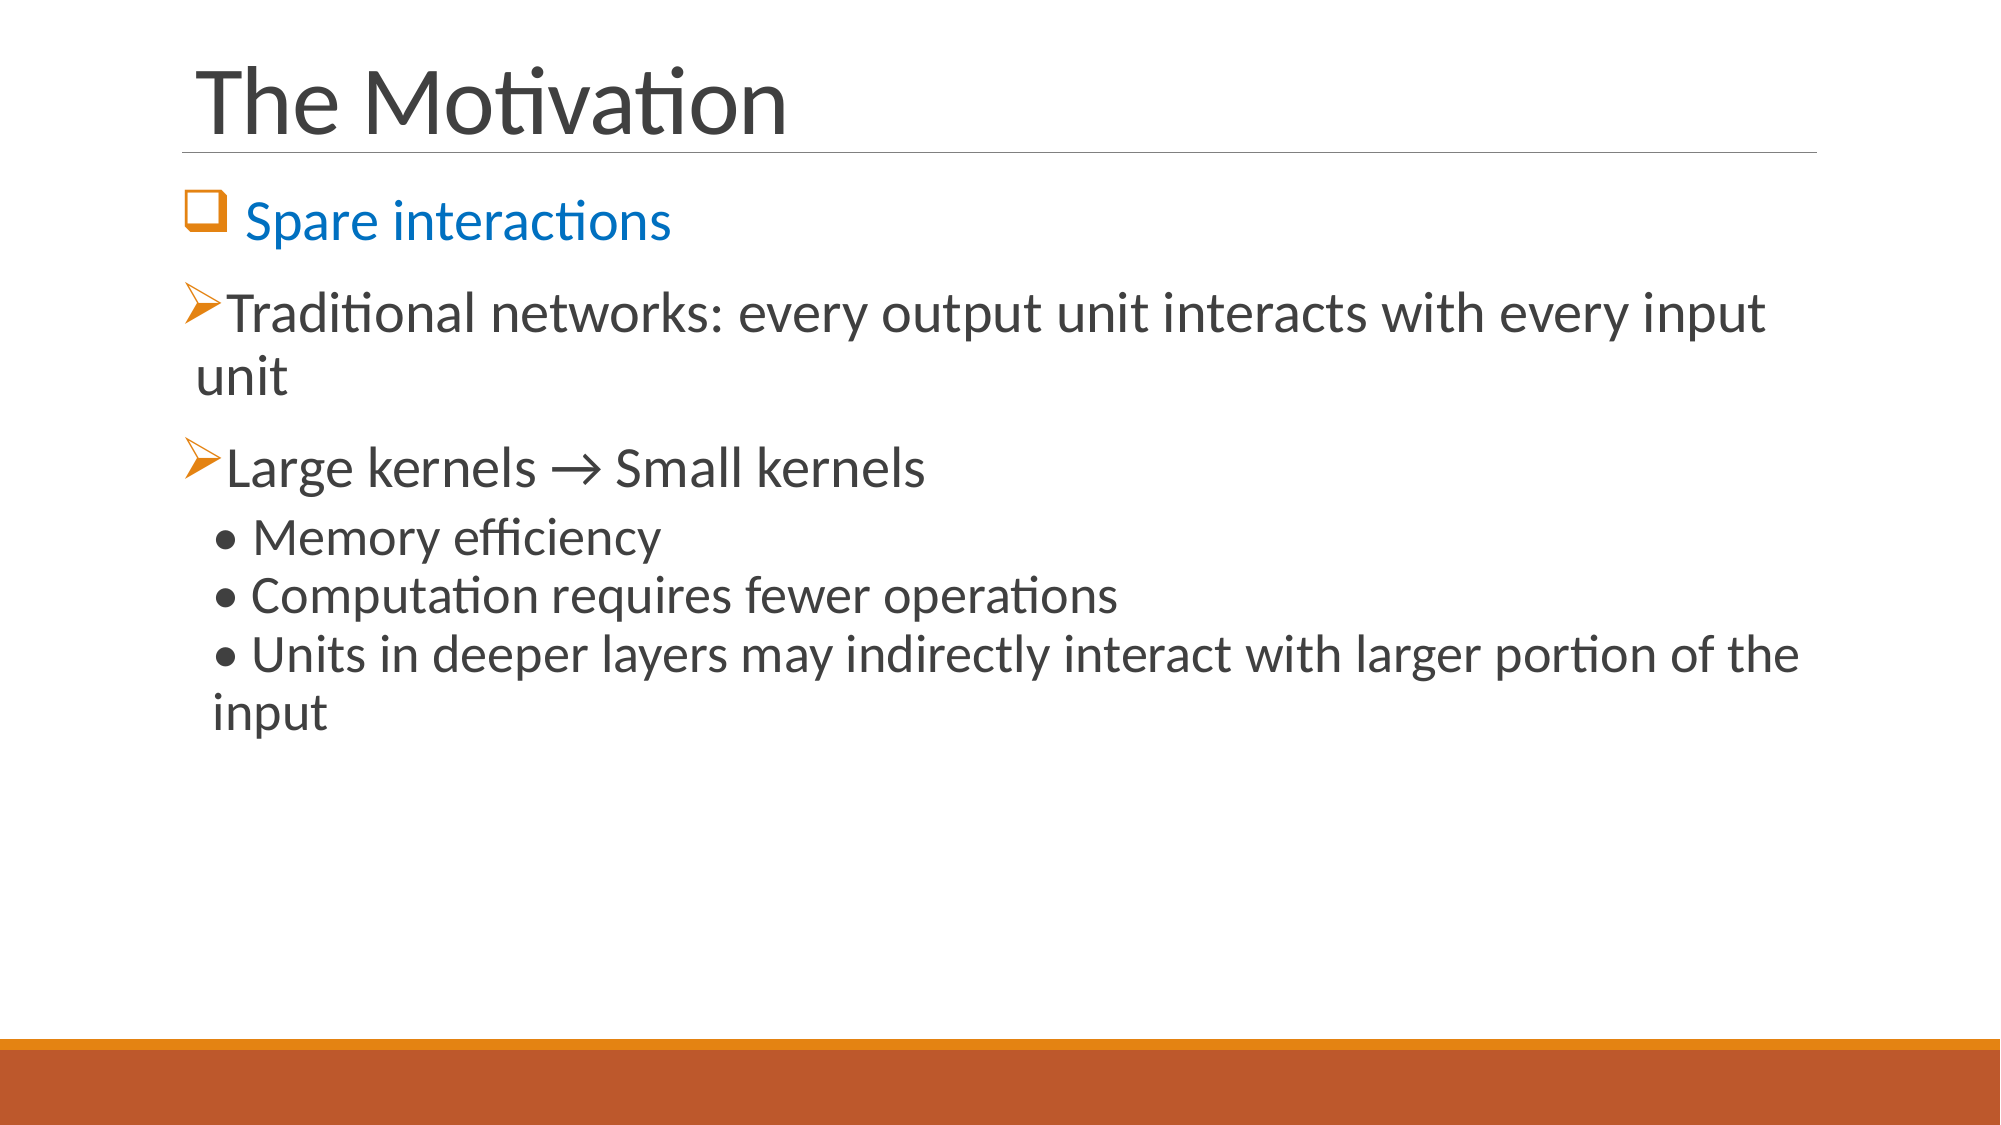

# The Motivation
 Spare interactions
Traditional networks: every output unit interacts with every input unit
Large kernels → Small kernels
• Memory efficiency
• Computation requires fewer operations
• Units in deeper layers may indirectly interact with larger portion of the input